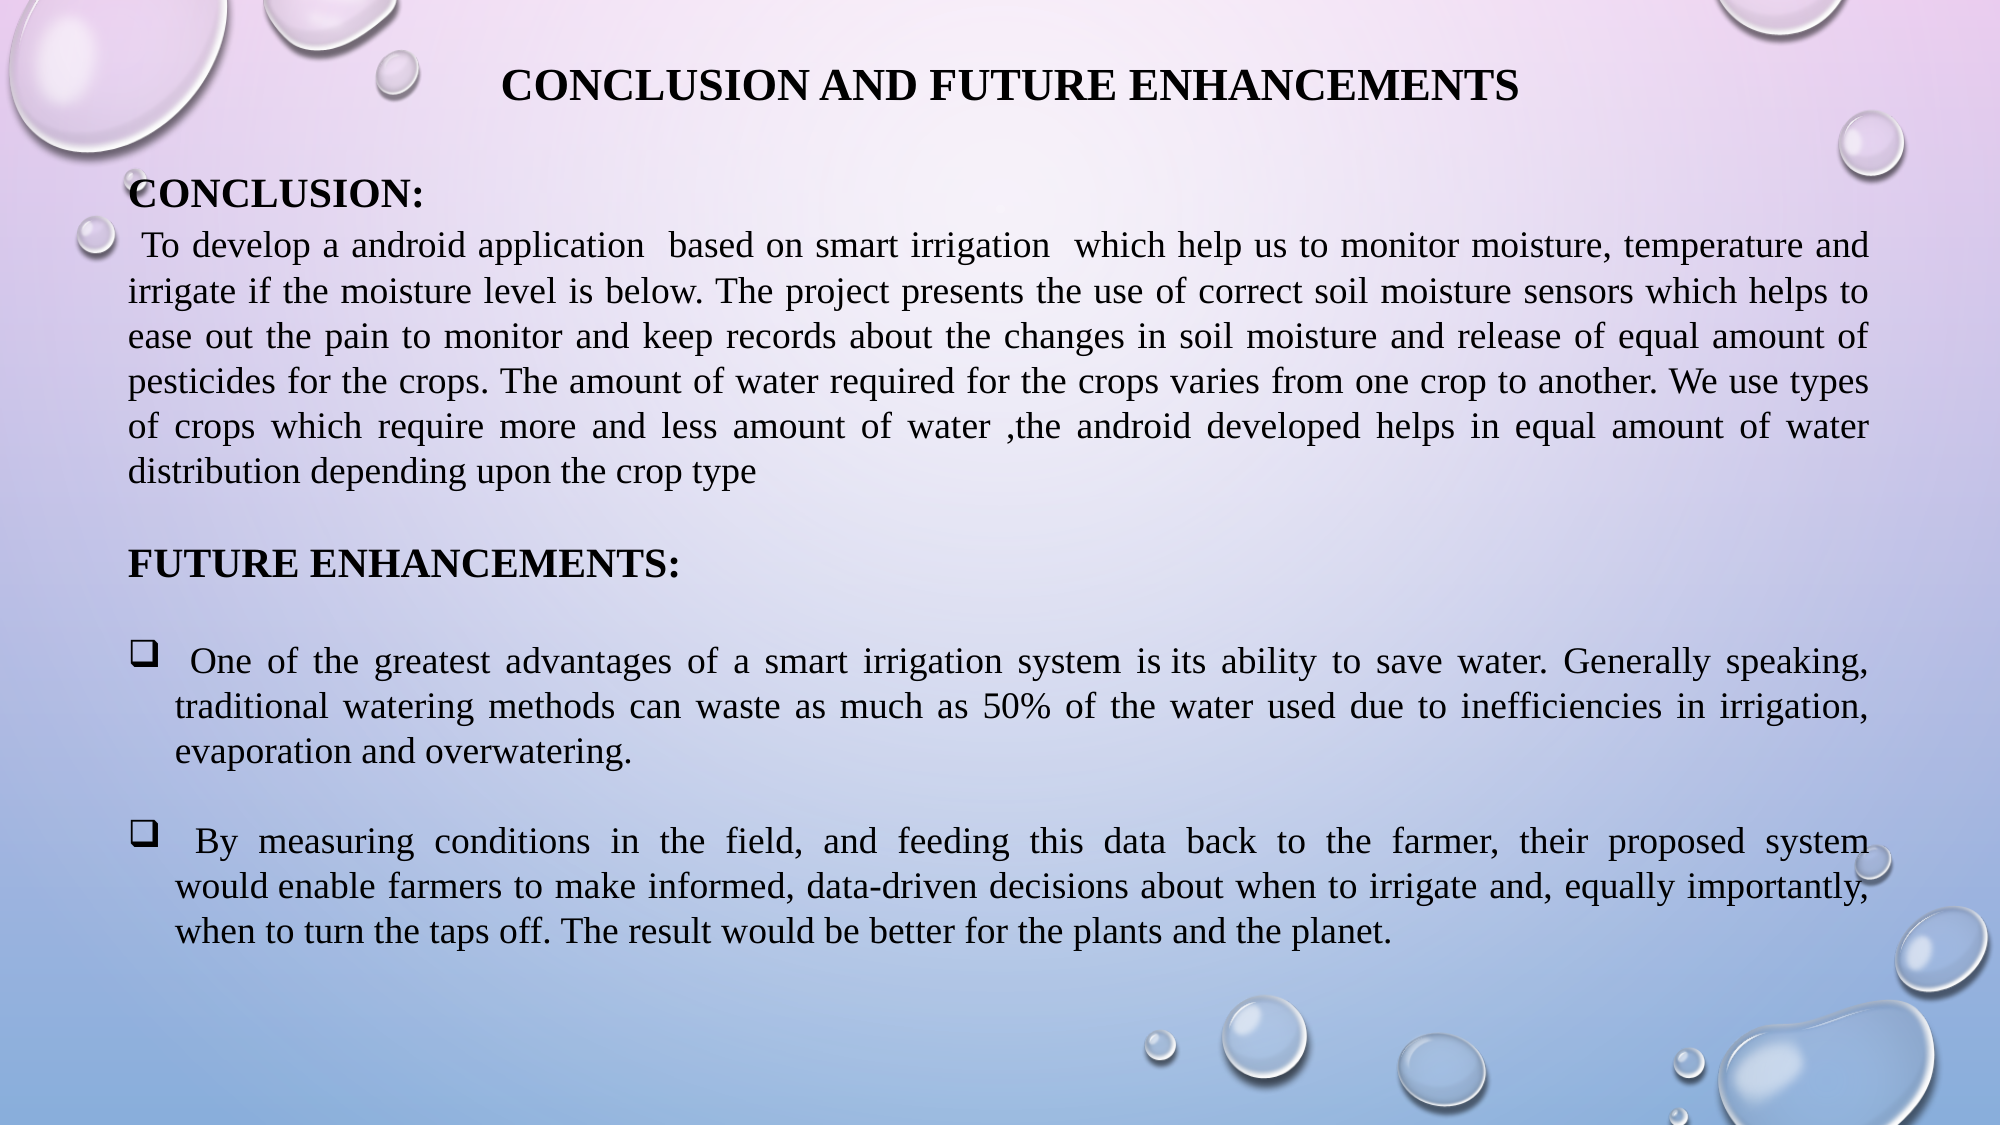

CONCLUSION AND FUTURE ENHANCEMENTS
CONCLUSION:
 To develop a android application  based on smart irrigation  which help us to monitor moisture, temperature and irrigate if the moisture level is below. The project presents the use of correct soil moisture sensors which helps to ease out the pain to monitor and keep records about the changes in soil moisture and release of equal amount of pesticides for the crops. The amount of water required for the crops varies from one crop to another. We use types of crops which require more and less amount of water ,the android developed helps in equal amount of water distribution depending upon the crop type

FUTURE ENHANCEMENTS:

 One of the greatest advantages of a smart irrigation system is its ability to save water. Generally speaking, traditional watering methods can waste as much as 50% of the water used due to inefficiencies in irrigation, evaporation and overwatering.

 By measuring conditions in the field, and feeding this data back to the farmer, their proposed system would enable farmers to make informed, data-driven decisions about when to irrigate and, equally importantly, when to turn the taps off. The result would be better for the plants and the planet.